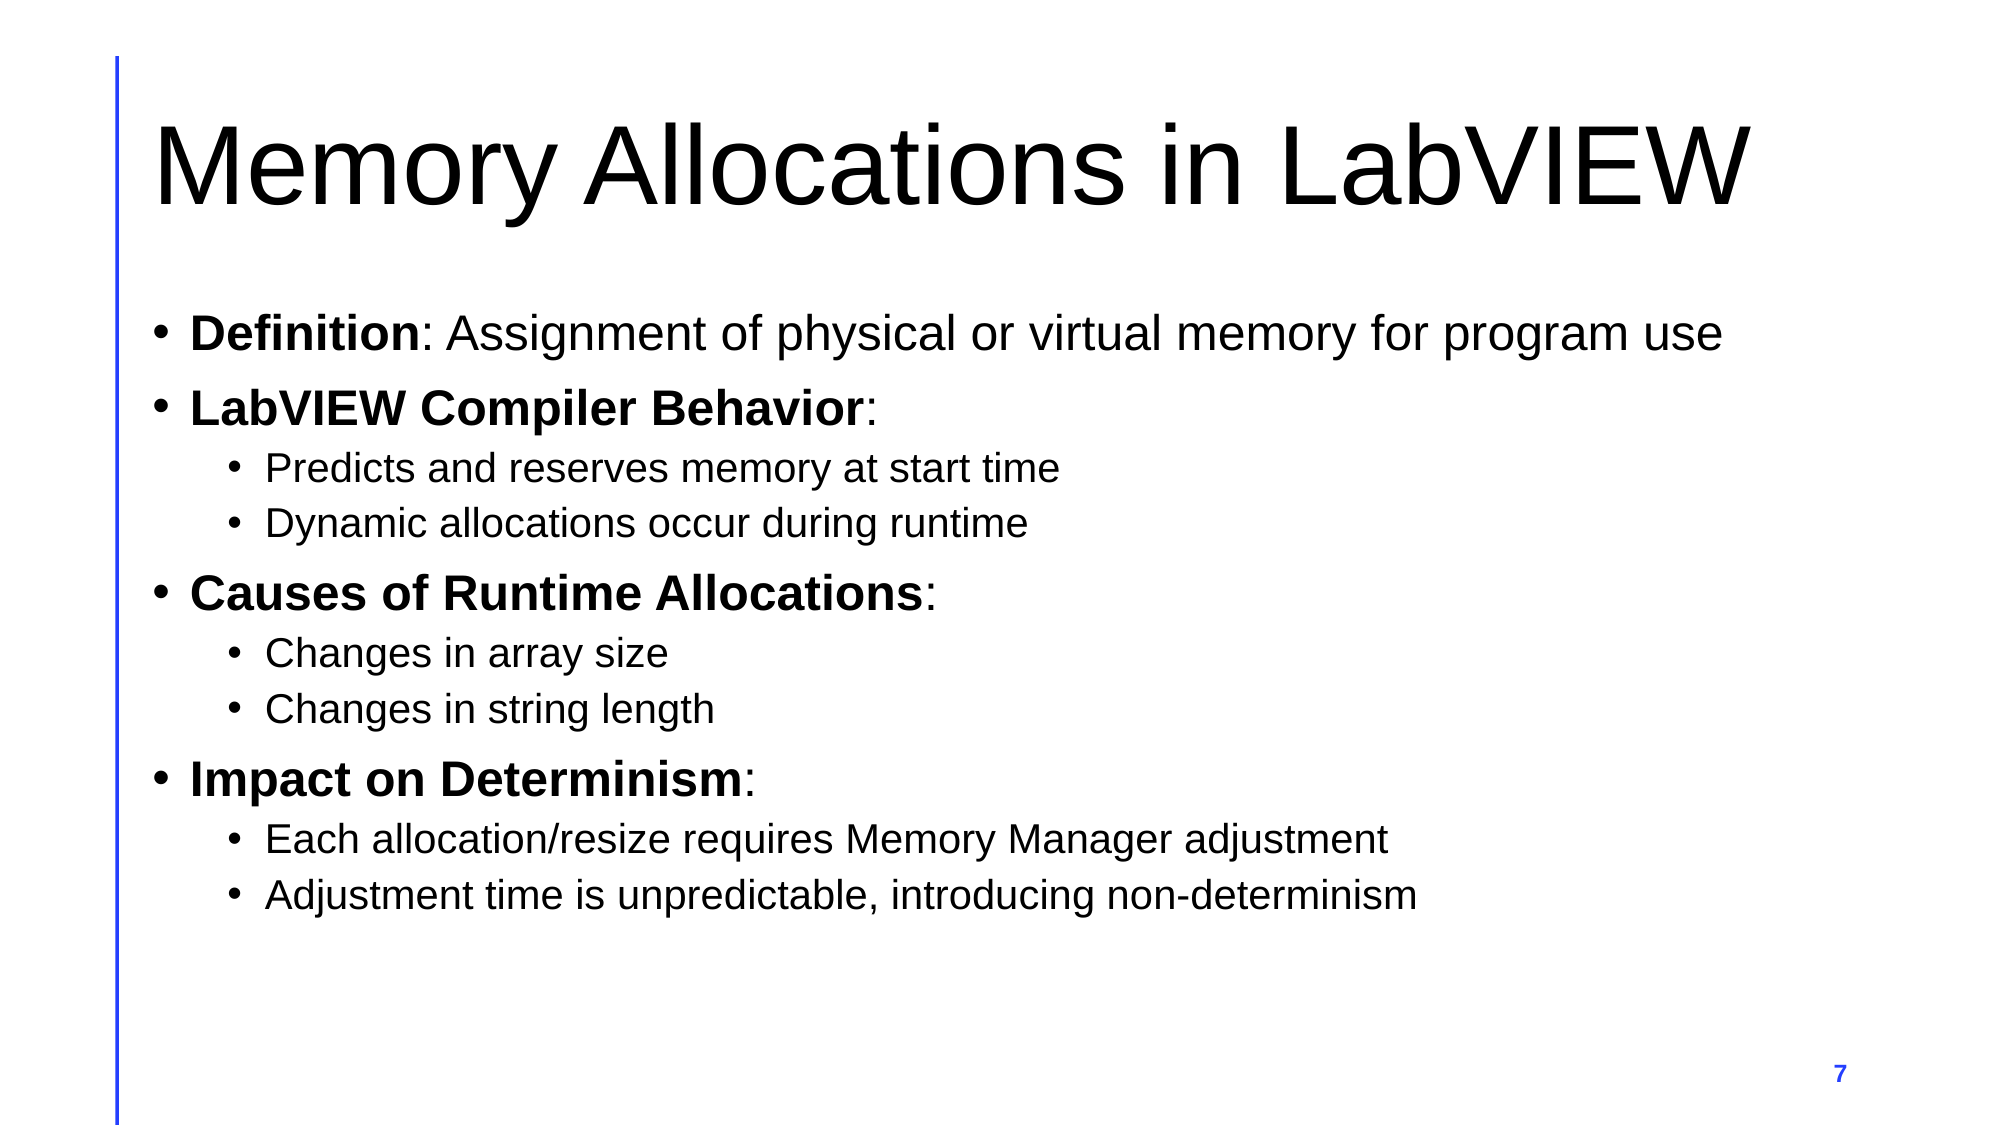

# Memory Allocations in LabVIEW
Definition: Assignment of physical or virtual memory for program use
LabVIEW Compiler Behavior:
Predicts and reserves memory at start time
Dynamic allocations occur during runtime
Causes of Runtime Allocations:
Changes in array size
Changes in string length
Impact on Determinism:
Each allocation/resize requires Memory Manager adjustment
Adjustment time is unpredictable, introducing non-determinism
7